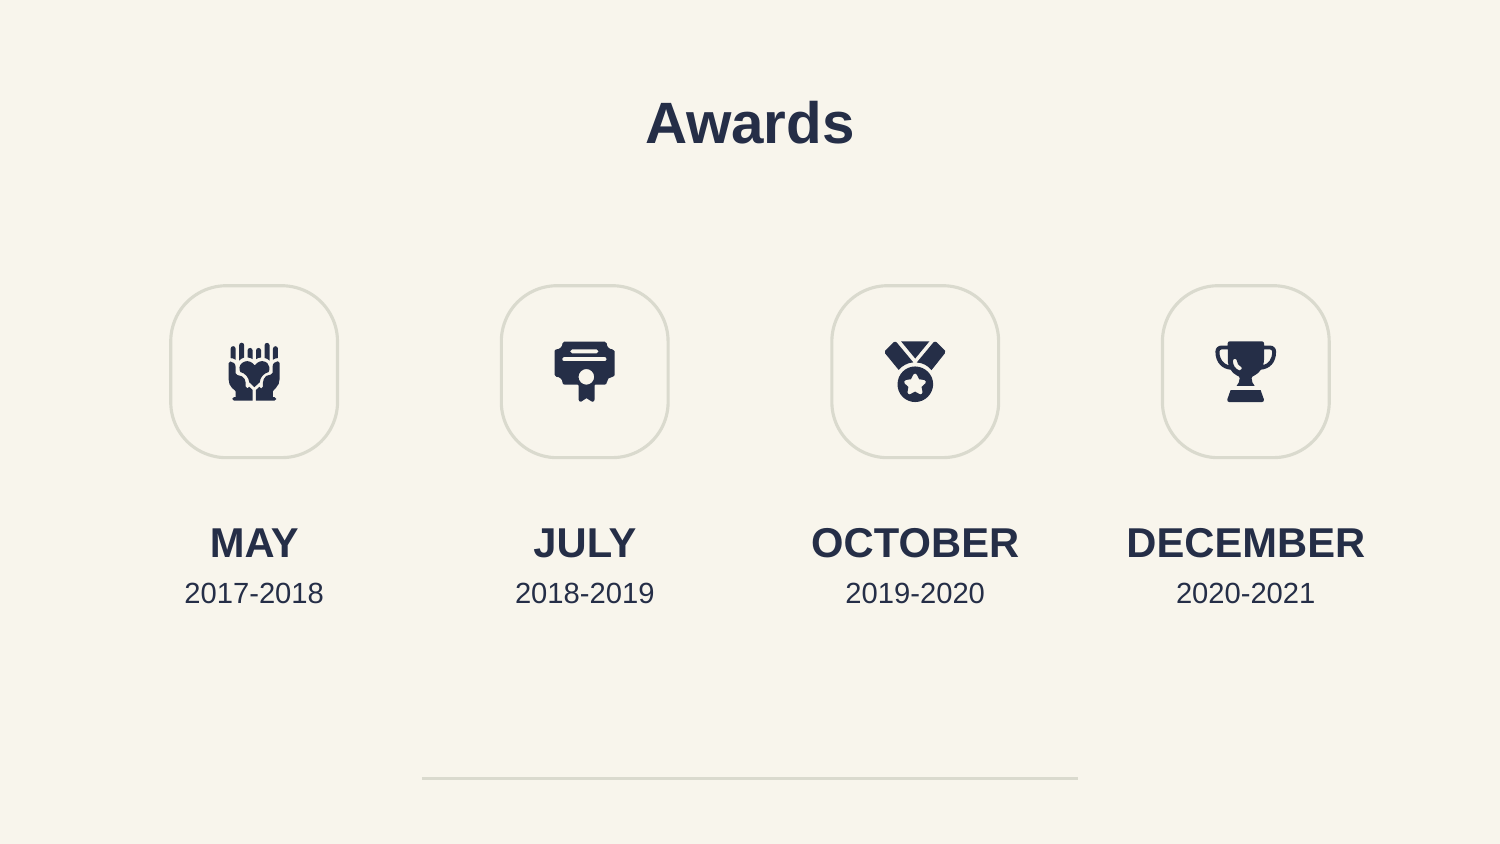

# Awards

MAY
JULY
OCTOBER
DECEMBER
2017-2018
2018-2019
2019-2020
2020-2021